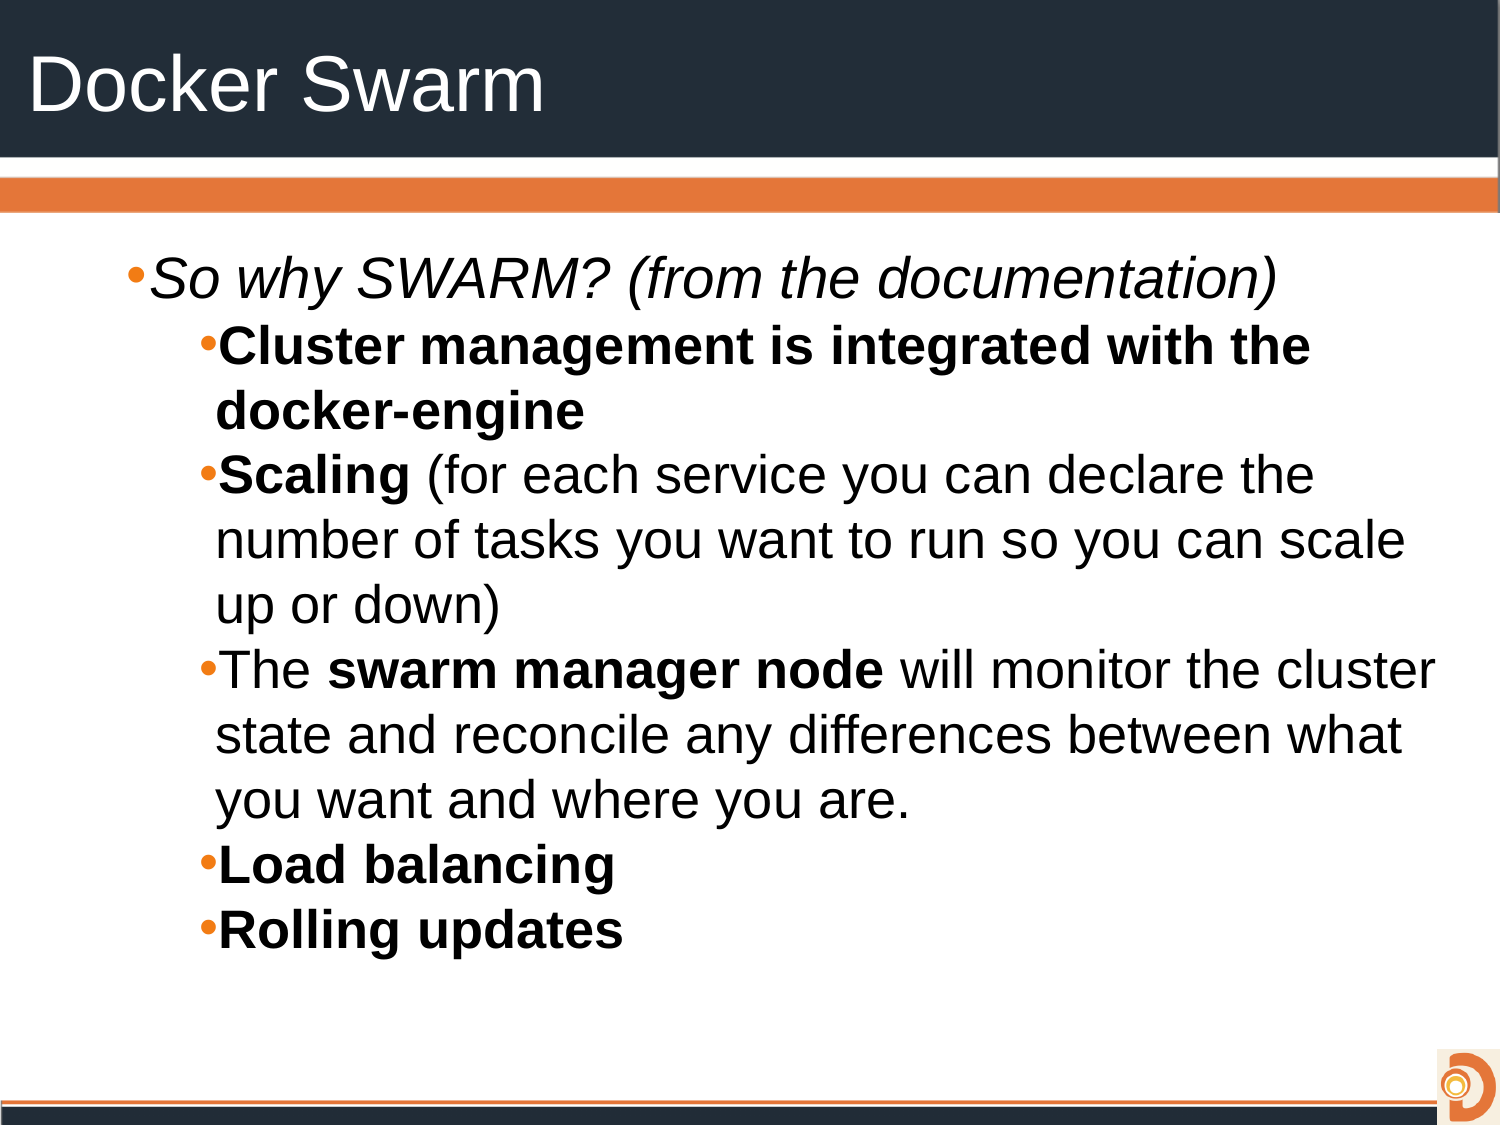

# Docker Swarm
So why SWARM? (from the documentation)
Cluster management is integrated with the docker-engine
Scaling (for each service you can declare the number of tasks you want to run so you can scale up or down)
The swarm manager node will monitor the cluster state and reconcile any differences between what you want and where you are.
Load balancing
Rolling updates